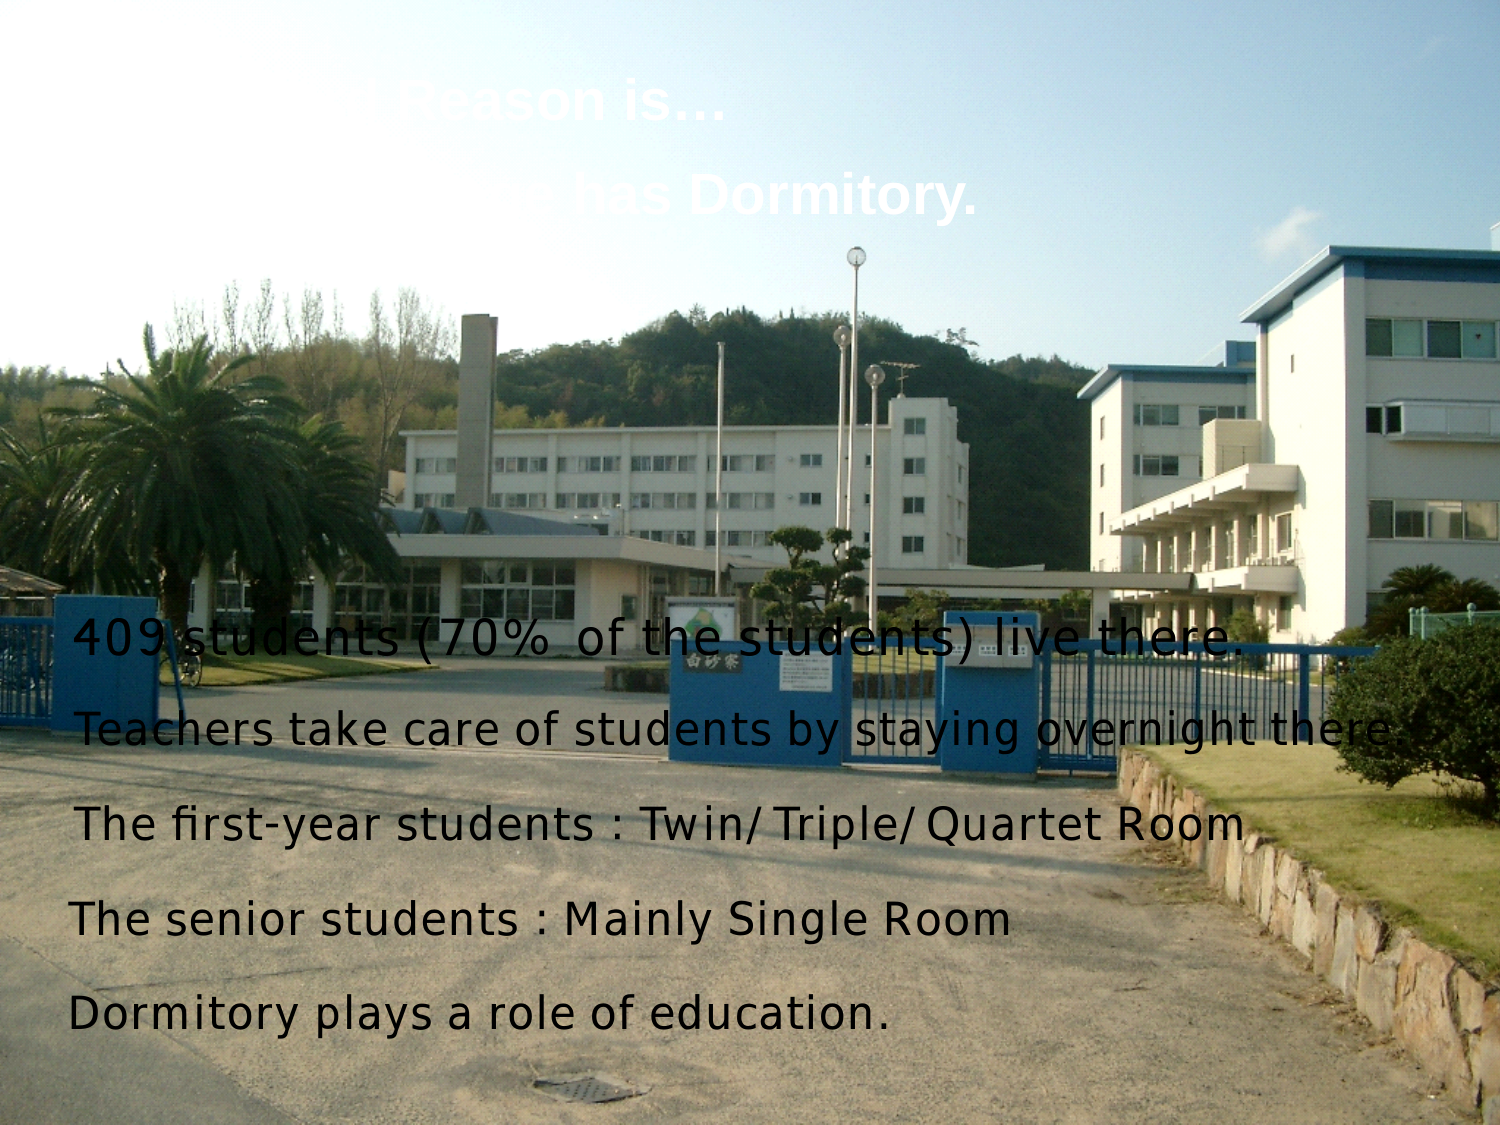

The Third Reason is…
 Our College has Dormitory.
409 students (70% of the students) live there.

Teachers take care of students by staying overnight there.

The first-year students : Twin/Triple/Quartet Room

The senior students : Mainly Single Room

Dormitory plays a role of education.